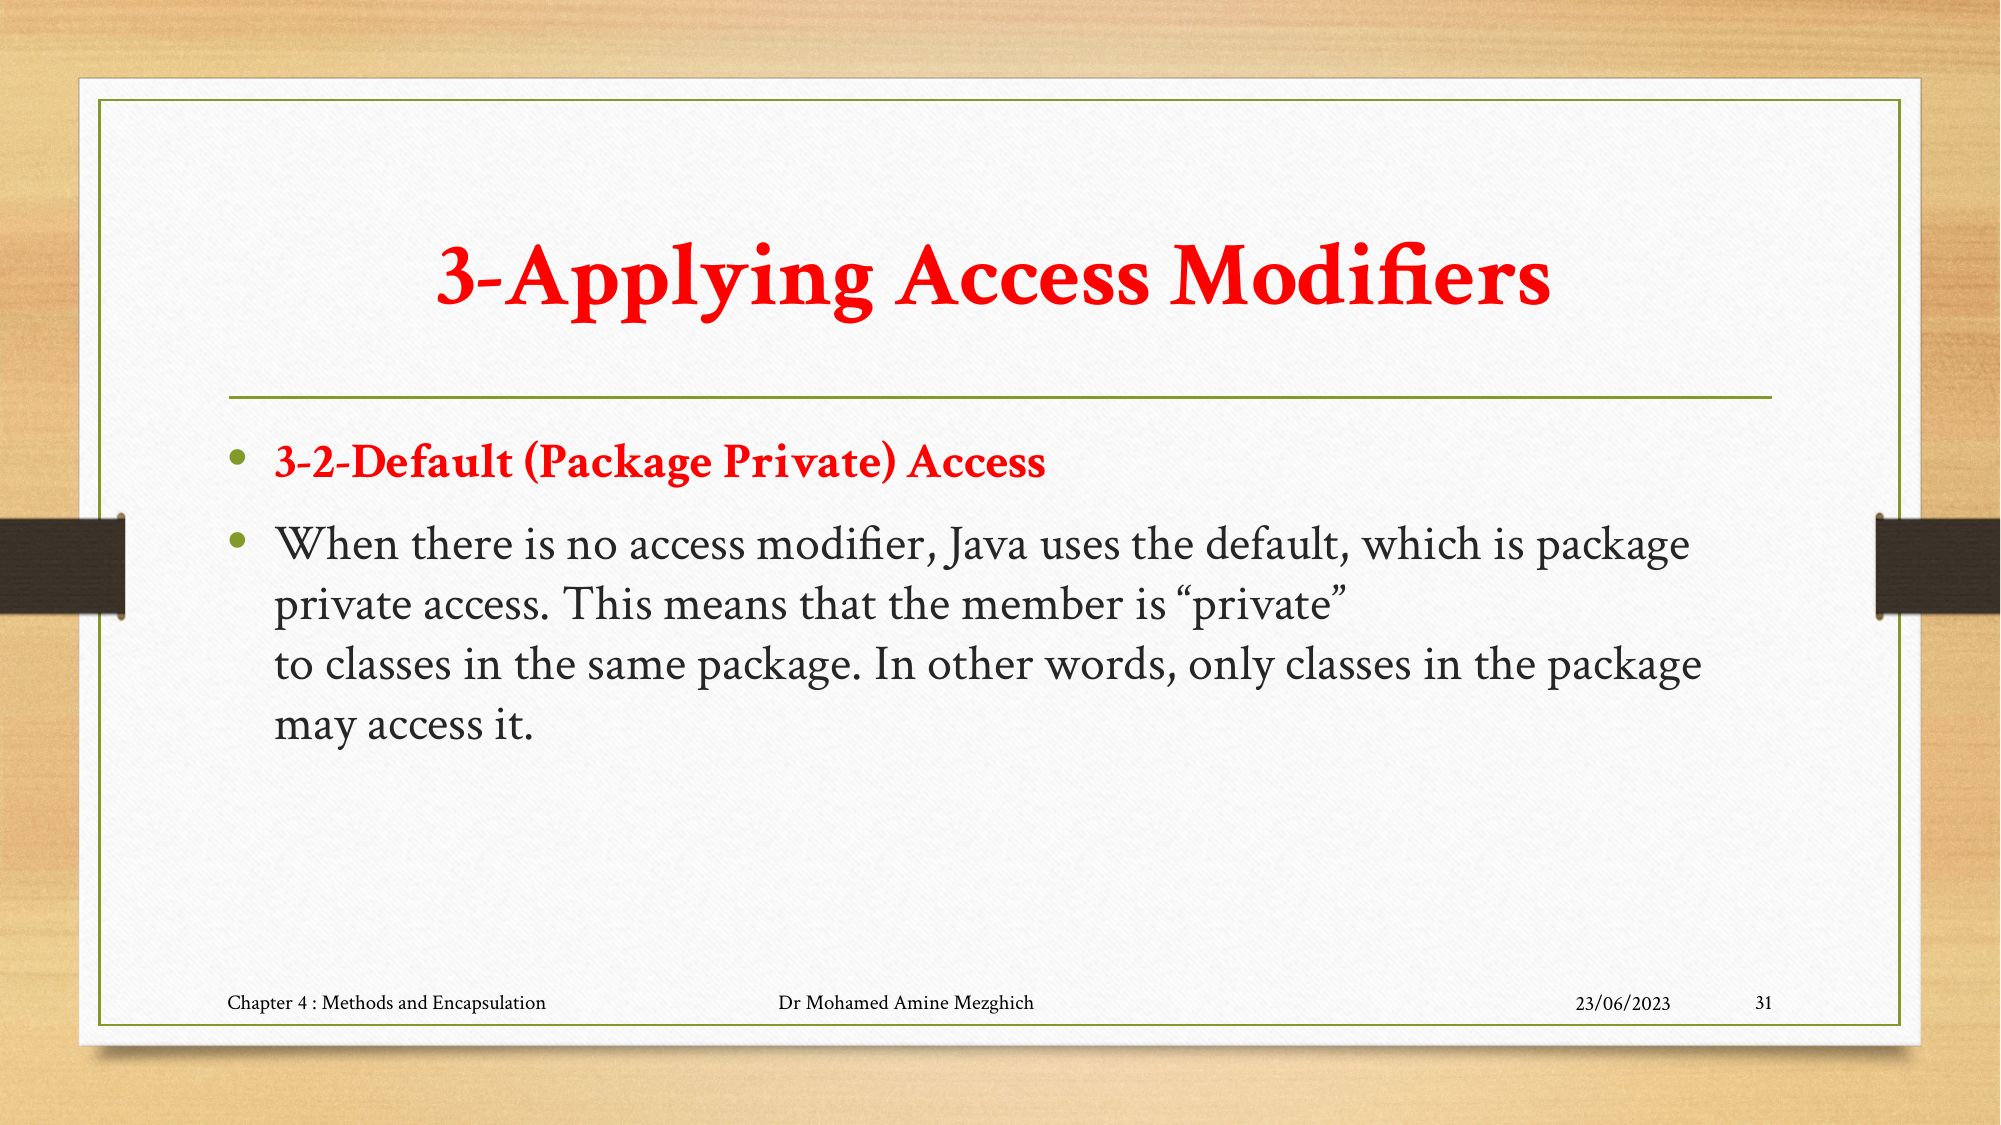

# 3-Applying Access Modifiers
3-2-Default (Package Private) Access
When there is no access modifier, Java uses the default, which is package private access. This means that the member is “private”
to classes in the same package. In other words, only classes in the package may access it.
Chapter 4 : Methods and Encapsulation                                                 Dr Mohamed Amine Mezghich
23/06/2023
31